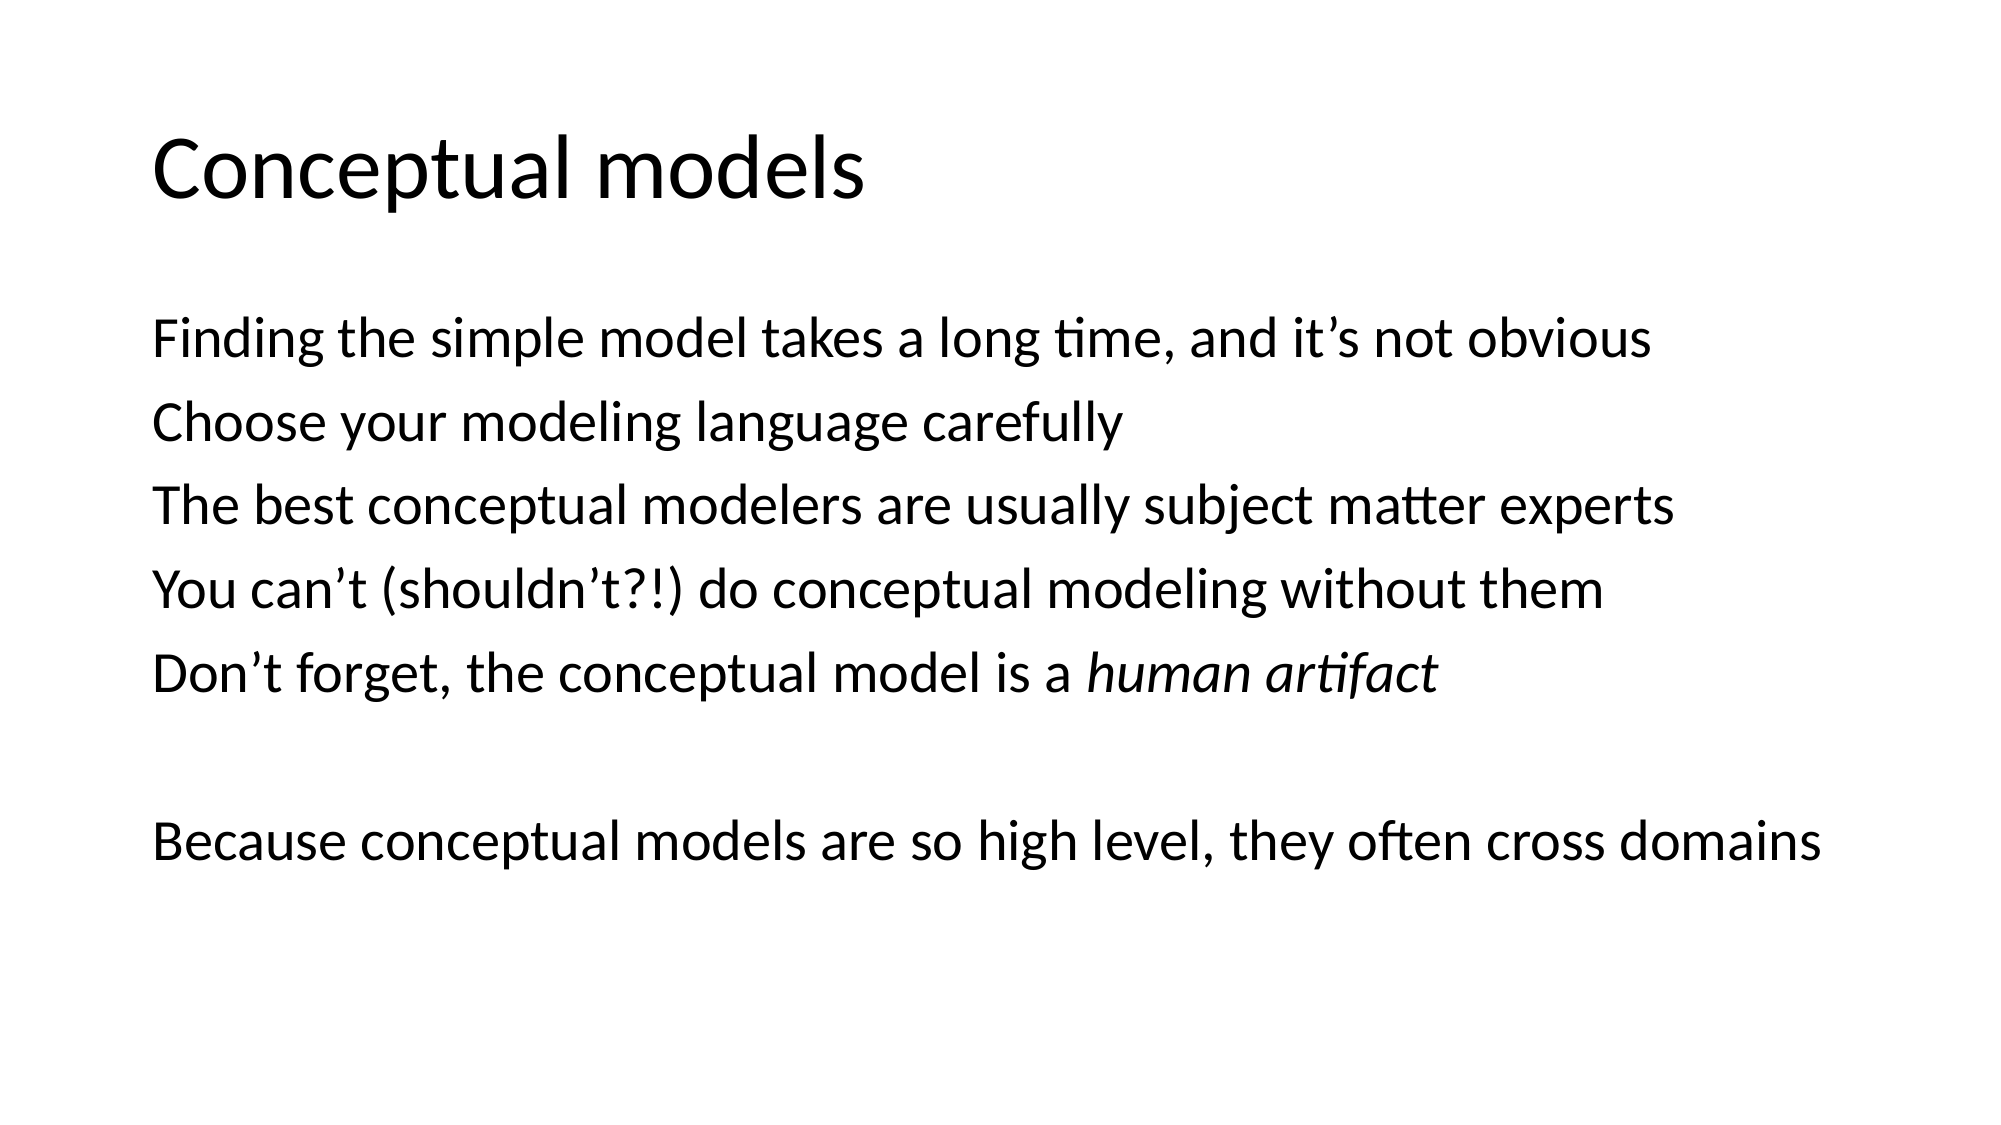

# Conceptual models
Finding the simple model takes a long time, and it’s not obvious
Choose your modeling language carefully
The best conceptual modelers are usually subject matter experts
You can’t (shouldn’t?!) do conceptual modeling without them
Don’t forget, the conceptual model is a human artifact

Because conceptual models are so high level, they often cross domains